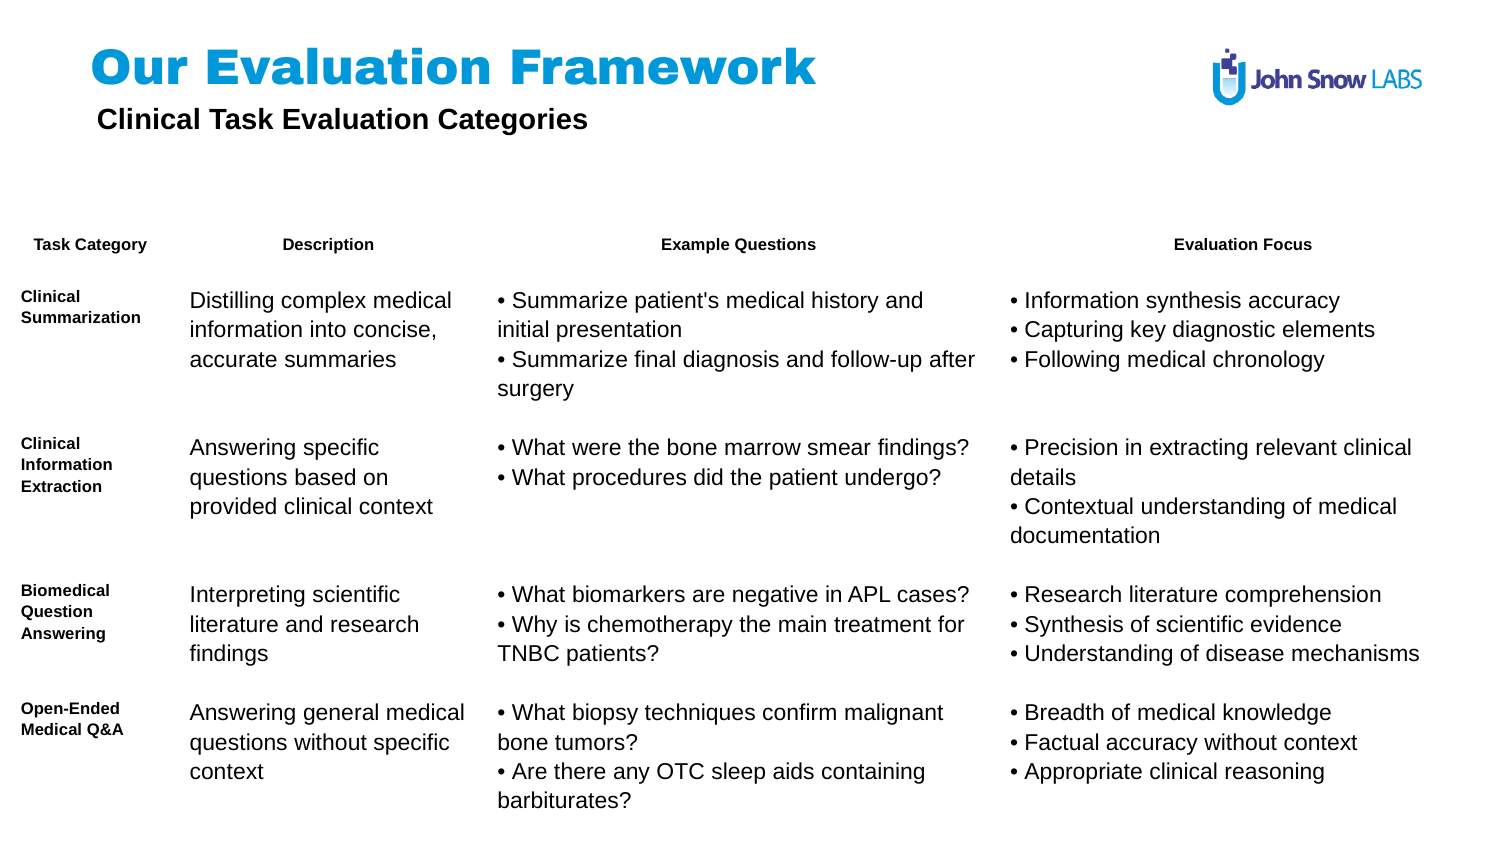

Our Evaluation Framework
Clinical Task Evaluation Categories
| Task Category | Description | Example Questions | Evaluation Focus |
| --- | --- | --- | --- |
| Clinical Summarization | Distilling complex medical information into concise, accurate summaries | • Summarize patient's medical history and initial presentation • Summarize final diagnosis and follow-up after surgery | • Information synthesis accuracy • Capturing key diagnostic elements • Following medical chronology |
| Clinical Information Extraction | Answering specific questions based on provided clinical context | • What were the bone marrow smear findings? • What procedures did the patient undergo? | • Precision in extracting relevant clinical details • Contextual understanding of medical documentation |
| Biomedical Question Answering | Interpreting scientific literature and research findings | • What biomarkers are negative in APL cases? • Why is chemotherapy the main treatment for TNBC patients? | • Research literature comprehension • Synthesis of scientific evidence • Understanding of disease mechanisms |
| Open-Ended Medical Q&A | Answering general medical questions without specific context | • What biopsy techniques confirm malignant bone tumors? • Are there any OTC sleep aids containing barbiturates? | • Breadth of medical knowledge • Factual accuracy without context • Appropriate clinical reasoning |